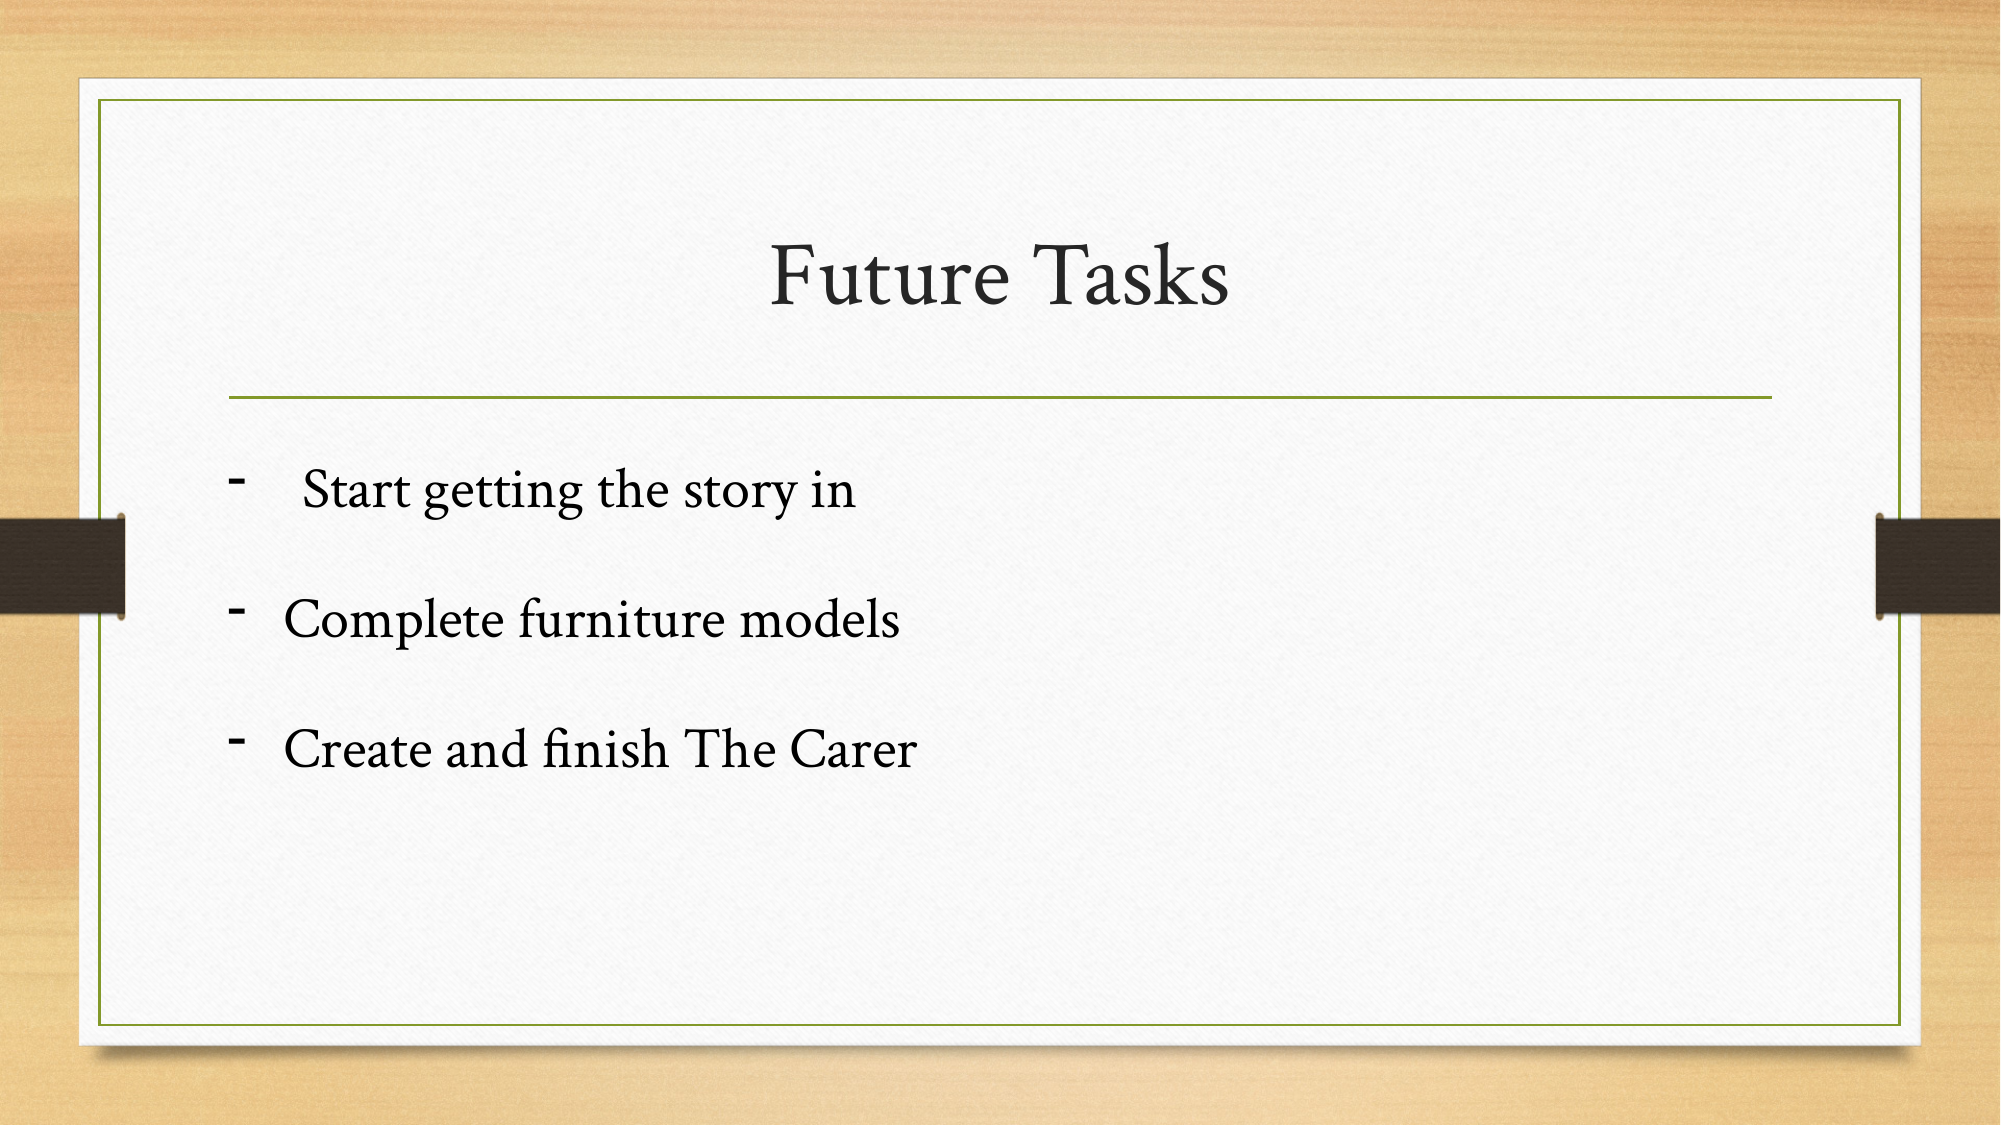

# Future Tasks

Start getting the story in

Complete furniture models

Create and finish The Carer